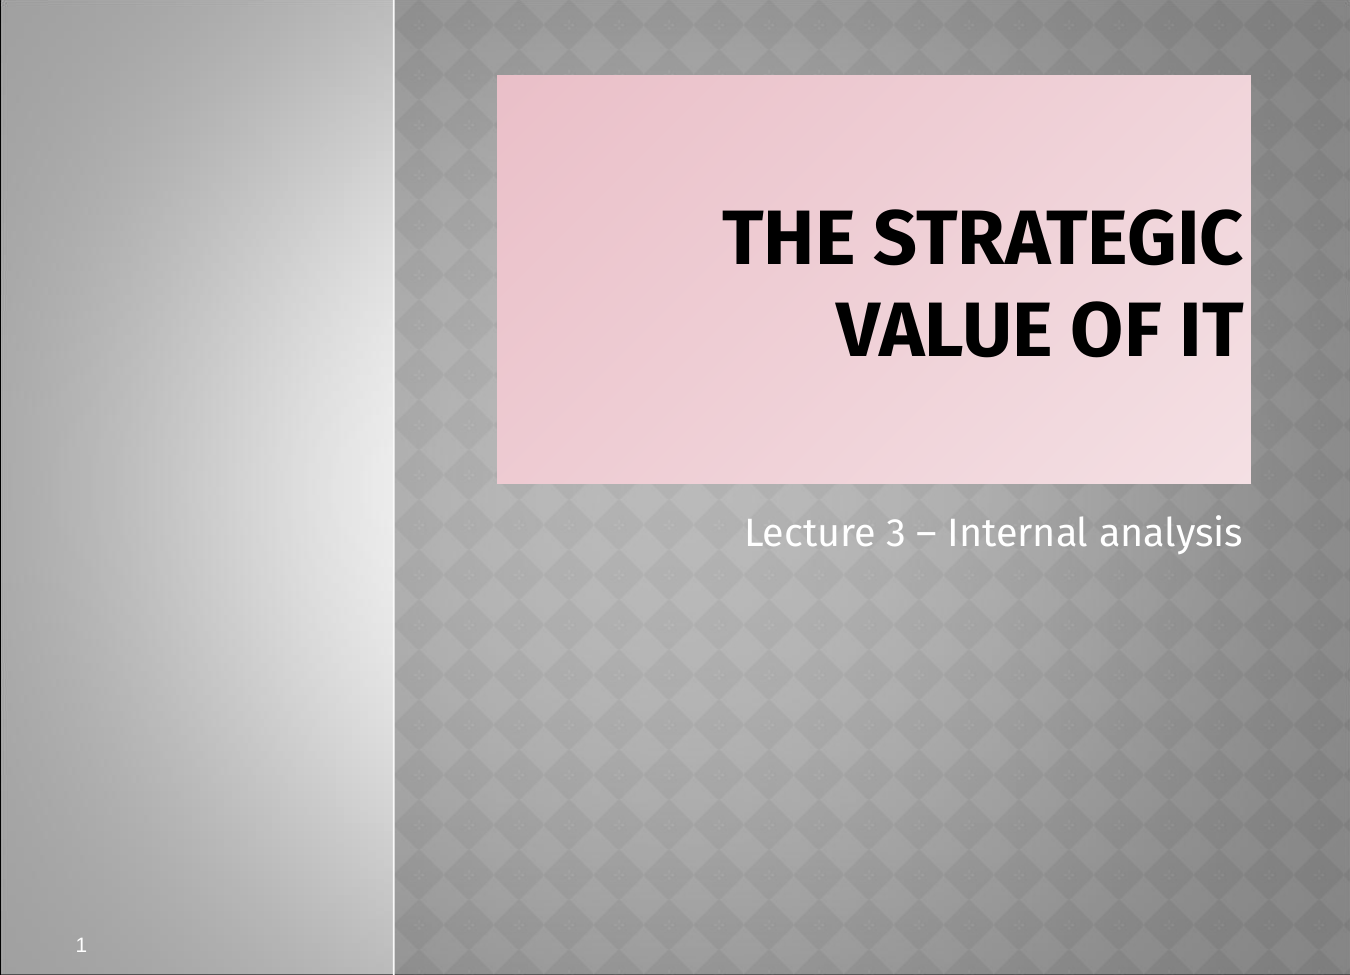

# The strategic value of IT
Lecture 3 – Internal analysis
1